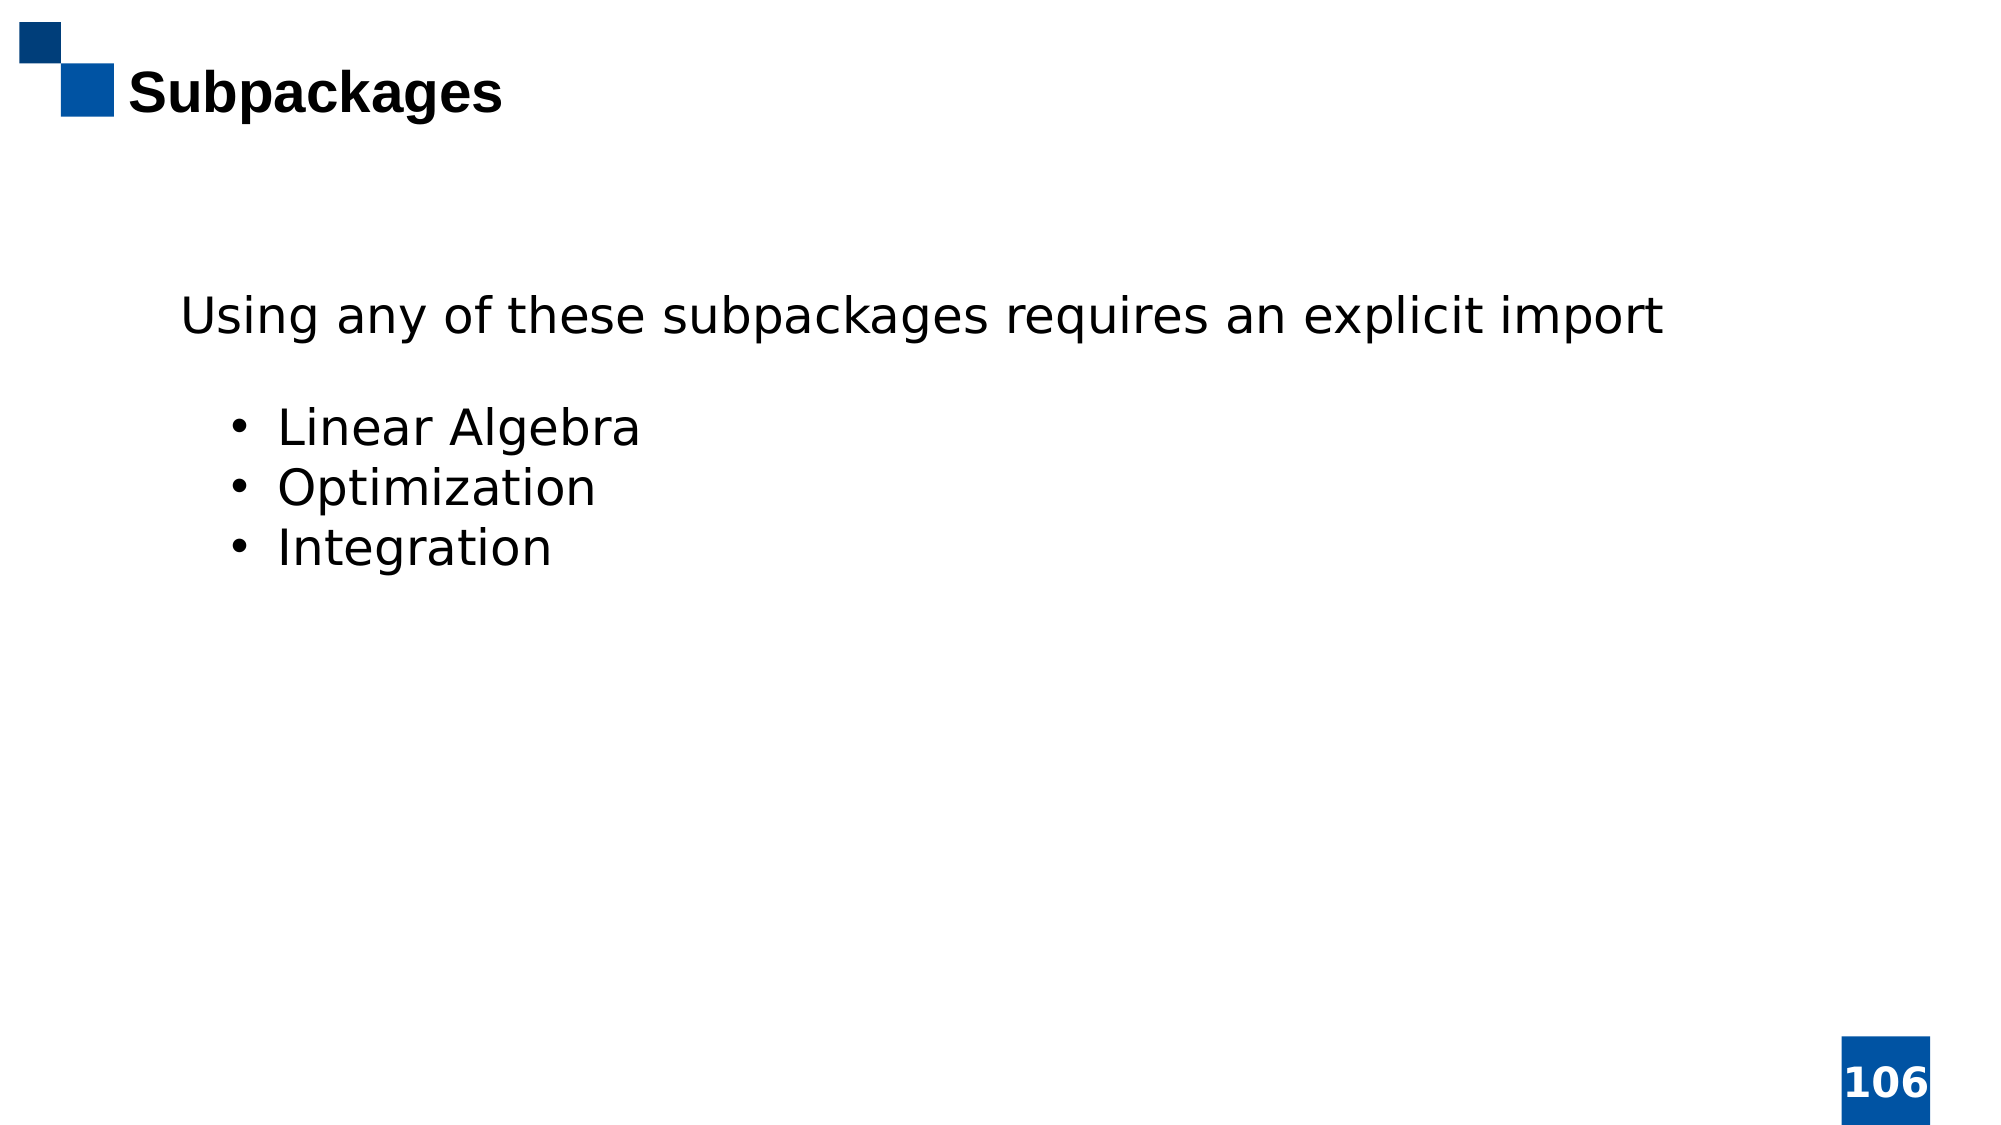

Subpackages
Using any of these subpackages requires an explicit import
Linear Algebra
Optimization
Integration
106